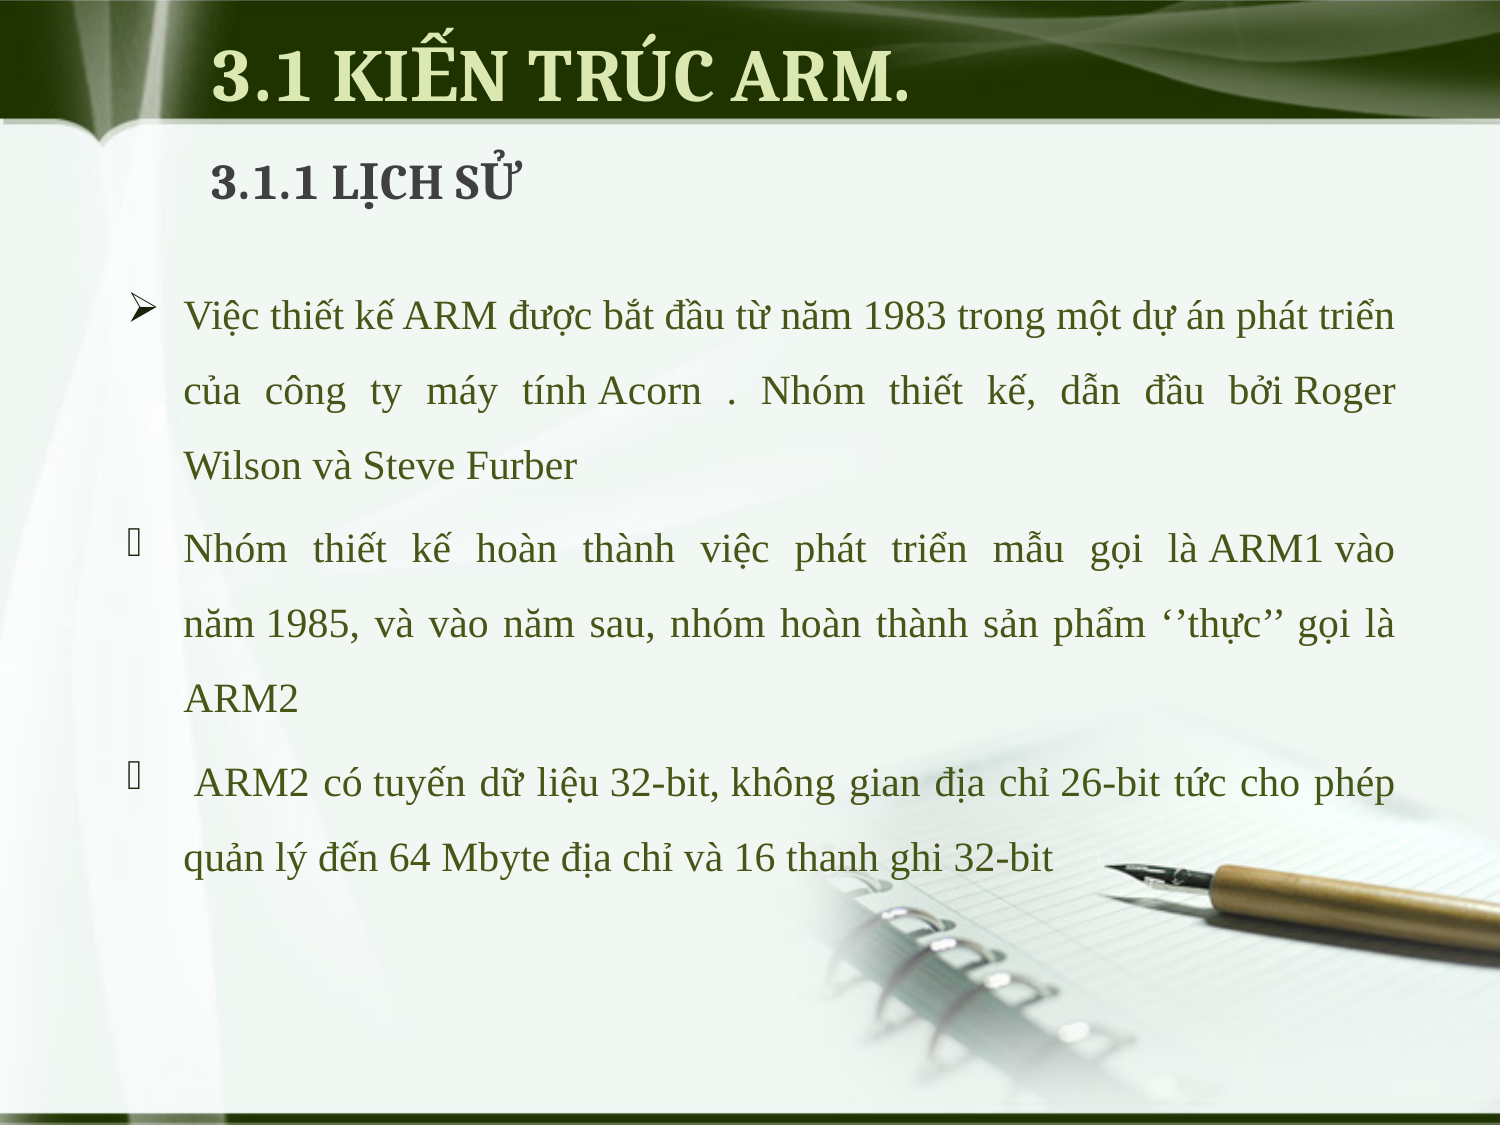

# 3.1 KIẾN TRÚC ARM.
3.1.1 LỊCH SỬ
Việc thiết kế ARM được bắt đầu từ năm 1983 trong một dự án phát triển của công ty máy tính Acorn . Nhóm thiết kế, dẫn đầu bởi Roger Wilson và Steve Furber
Nhóm thiết kế hoàn thành việc phát triển mẫu gọi là ARM1 vào năm 1985, và vào năm sau, nhóm hoàn thành sản phẩm ‘’thực’’ gọi là ARM2
 ARM2 có tuyến dữ liệu 32-bit, không gian địa chỉ 26-bit tức cho phép quản lý đến 64 Mbyte địa chỉ và 16 thanh ghi 32-bit